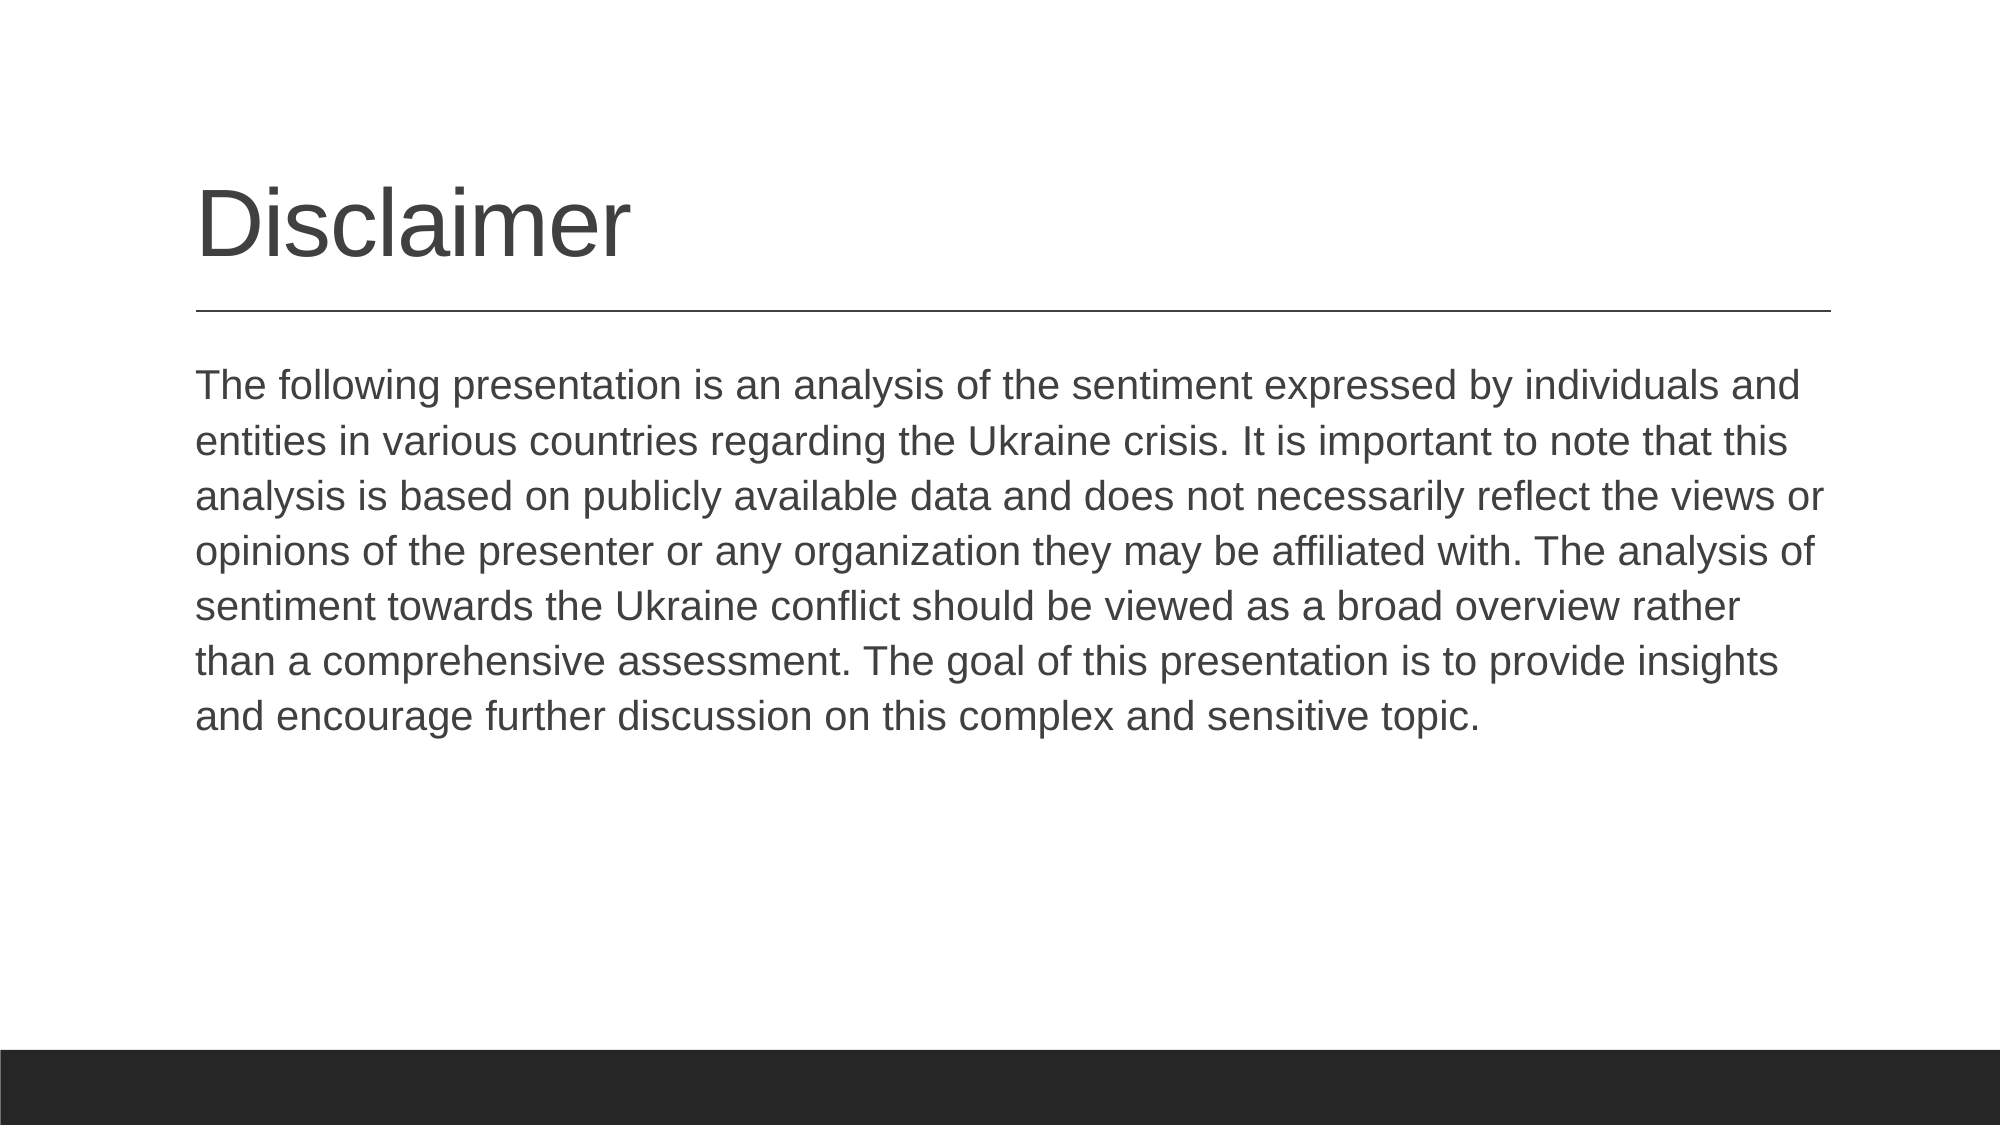

# Disclaimer
The following presentation is an analysis of the sentiment expressed by individuals and entities in various countries regarding the Ukraine crisis. It is important to note that this analysis is based on publicly available data and does not necessarily reflect the views or opinions of the presenter or any organization they may be affiliated with. The analysis of sentiment towards the Ukraine conflict should be viewed as a broad overview rather than a comprehensive assessment. The goal of this presentation is to provide insights and encourage further discussion on this complex and sensitive topic.